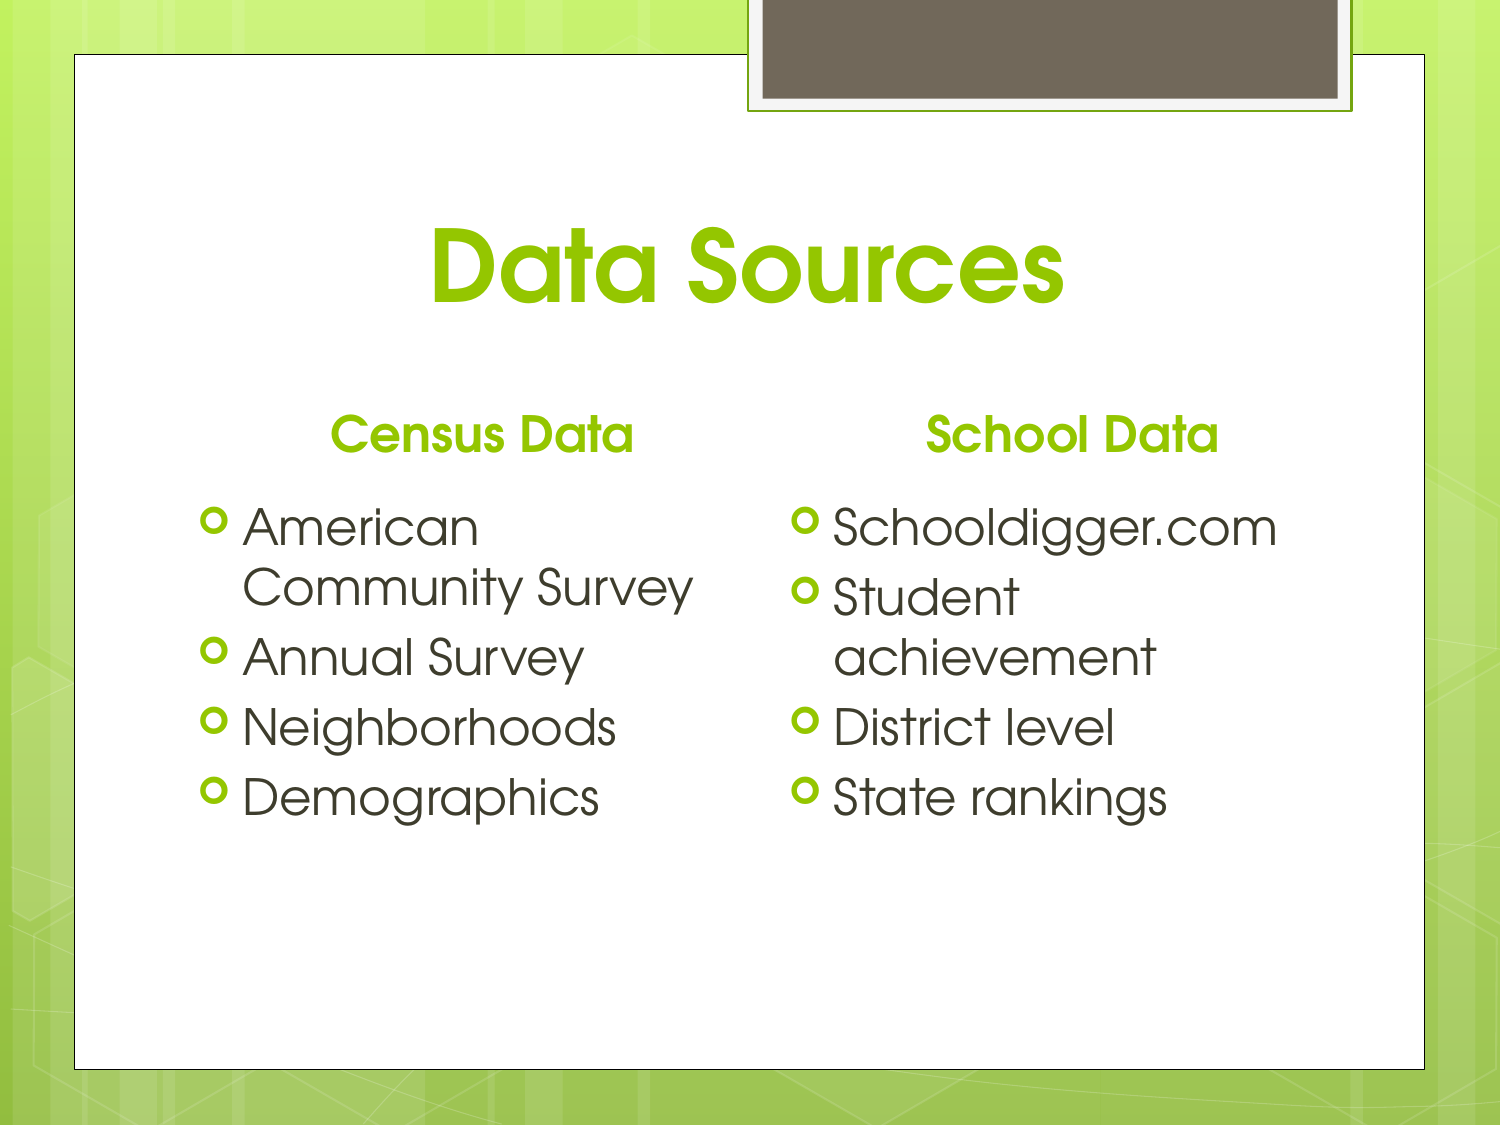

# Data Sources
Census Data
School Data
American Community Survey
Annual Survey
Neighborhoods
Demographics
Schooldigger.com
Student achievement
District level
State rankings